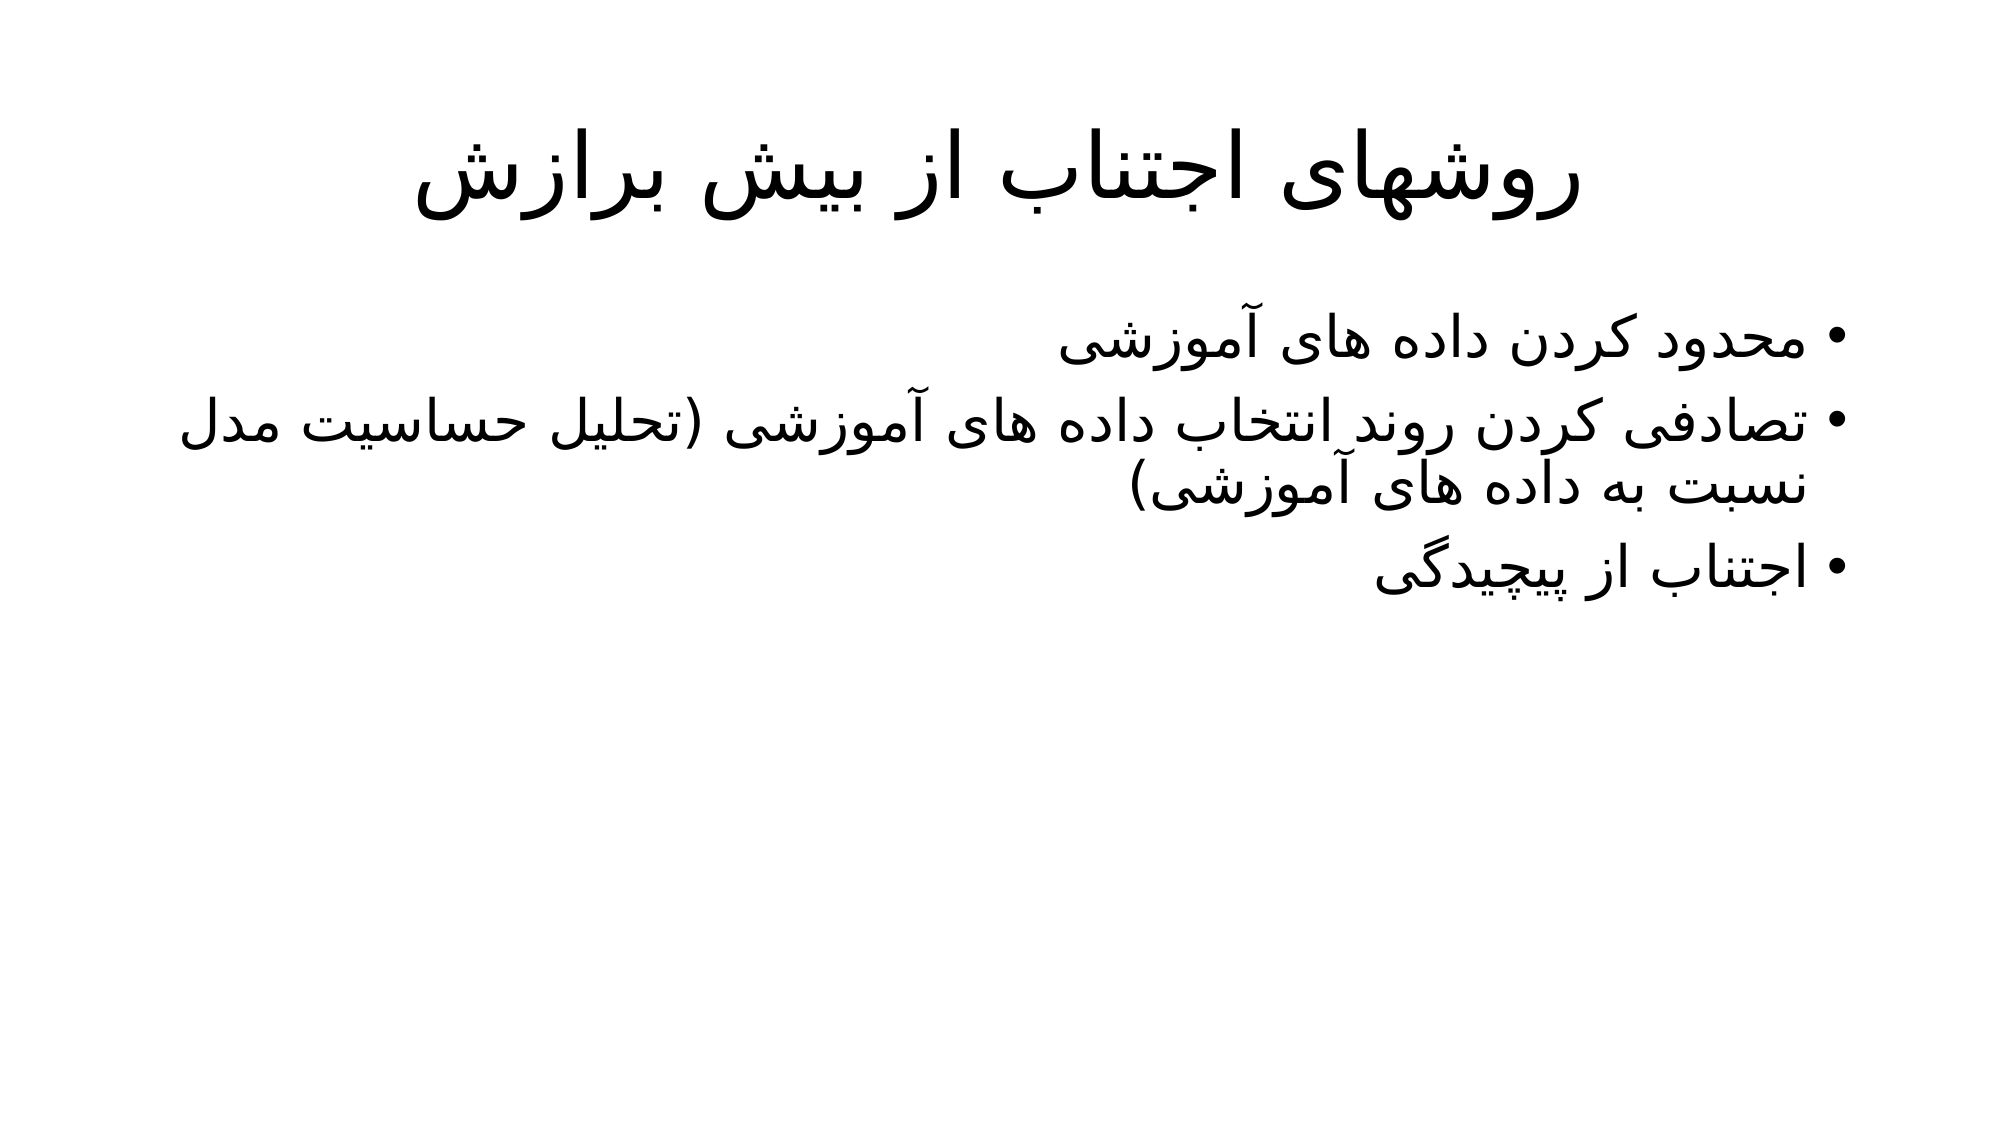

# روشهای اجتناب از بیش برازش
محدود کردن داده های آموزشی
تصادفی کردن روند انتخاب داده های آموزشی (تحلیل حساسیت مدل نسبت به داده های آموزشی)
اجتناب از پیچیدگی